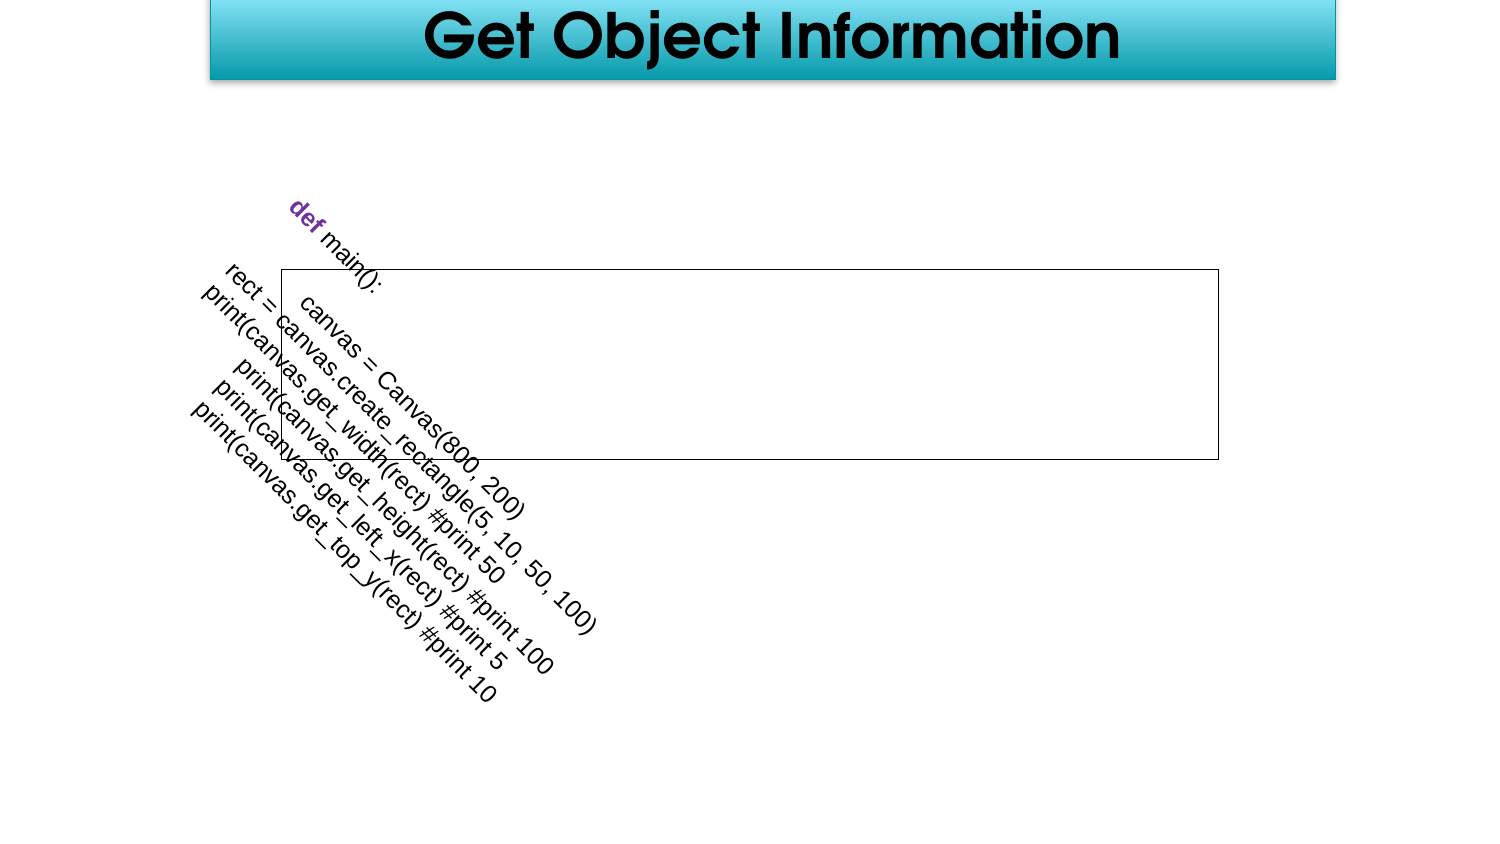

Get Object Information

def main():

canvas = Canvas(800, 200)
rect = canvas.create_rectangle(5, 10, 50, 100)
print(canvas.get_width(rect) #print 50
print(canvas.get_height(rect) #print 100
print(canvas.get_left_x(rect) #print 5
print(canvas.get_top_y(rect) #print 10